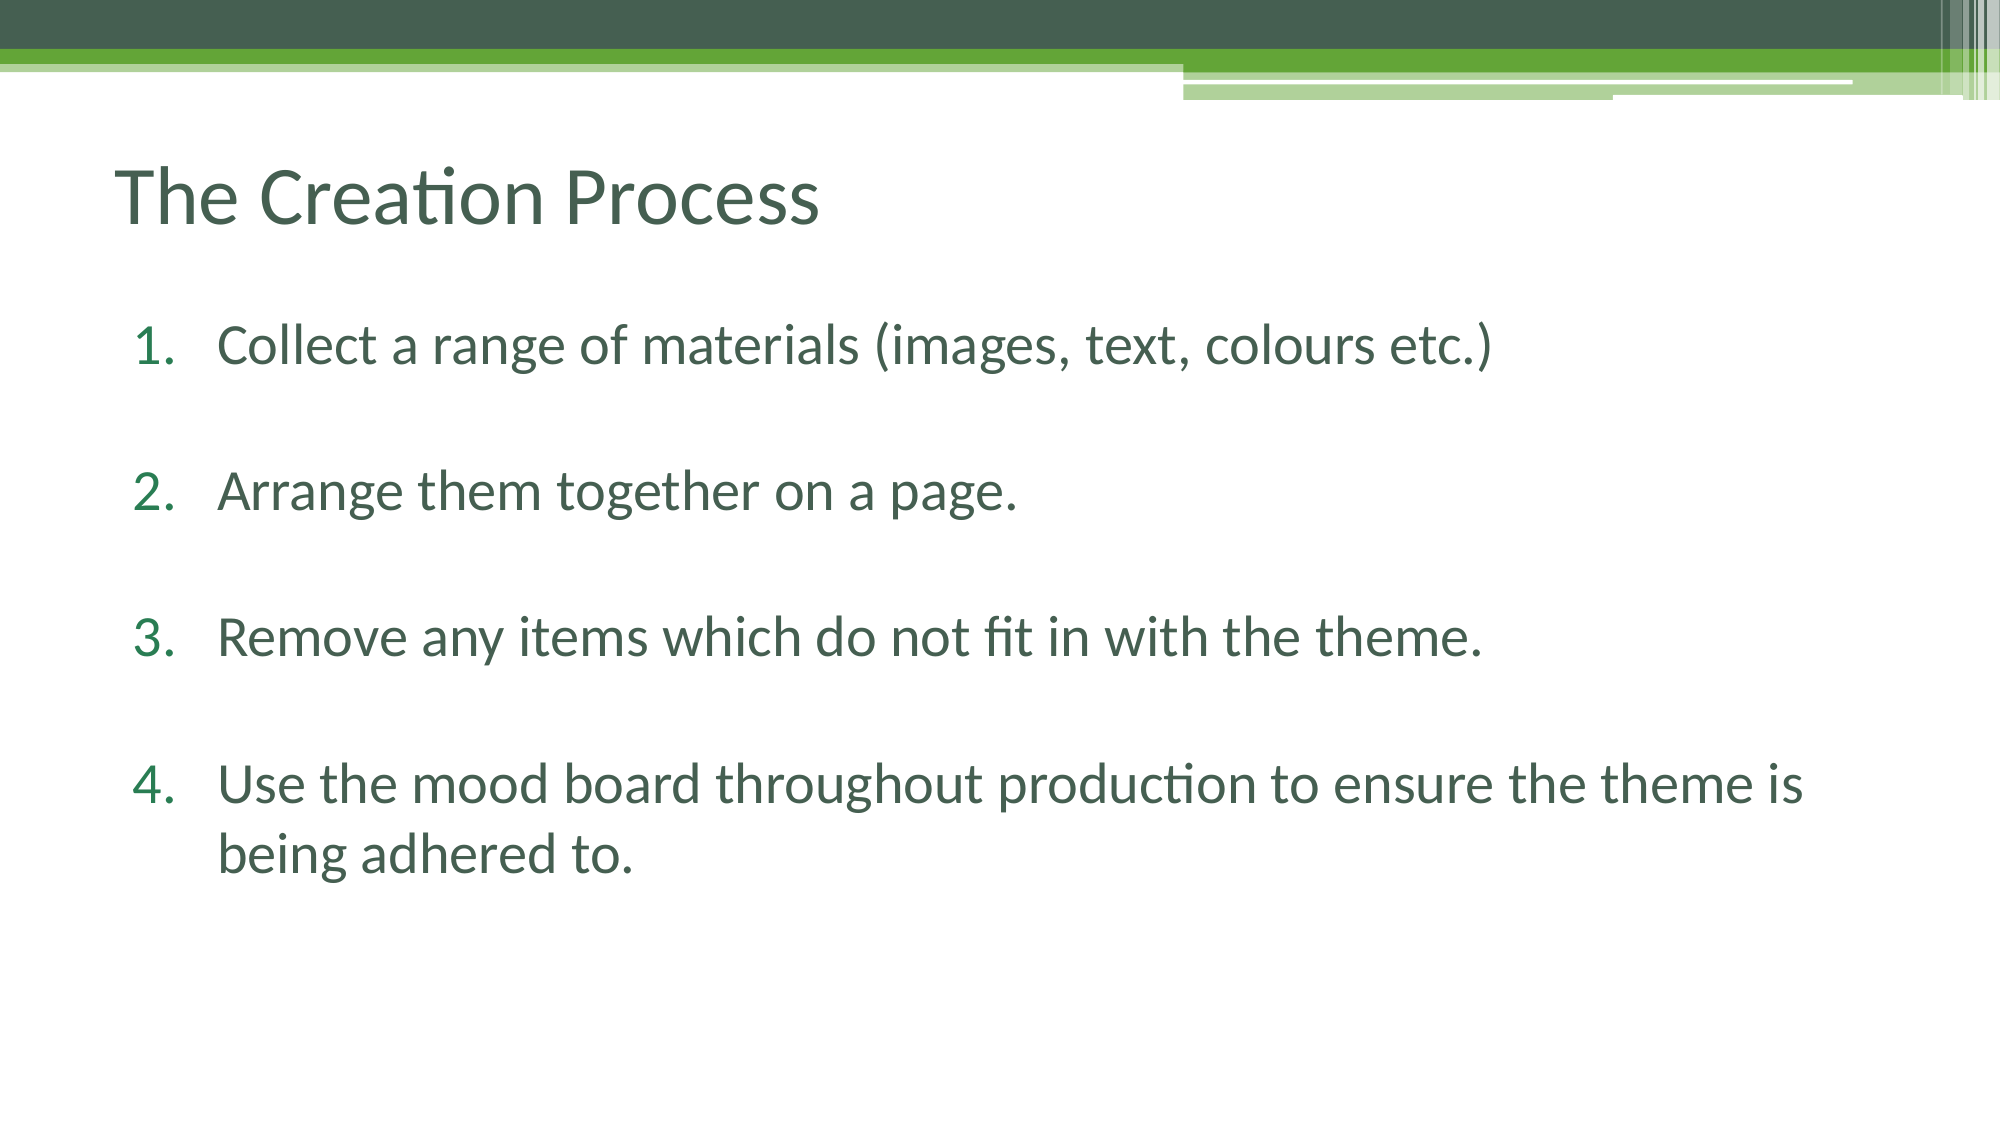

# The Creation Process
Collect a range of materials (images, text, colours etc.)
Arrange them together on a page.
Remove any items which do not fit in with the theme.
Use the mood board throughout production to ensure the theme is being adhered to.